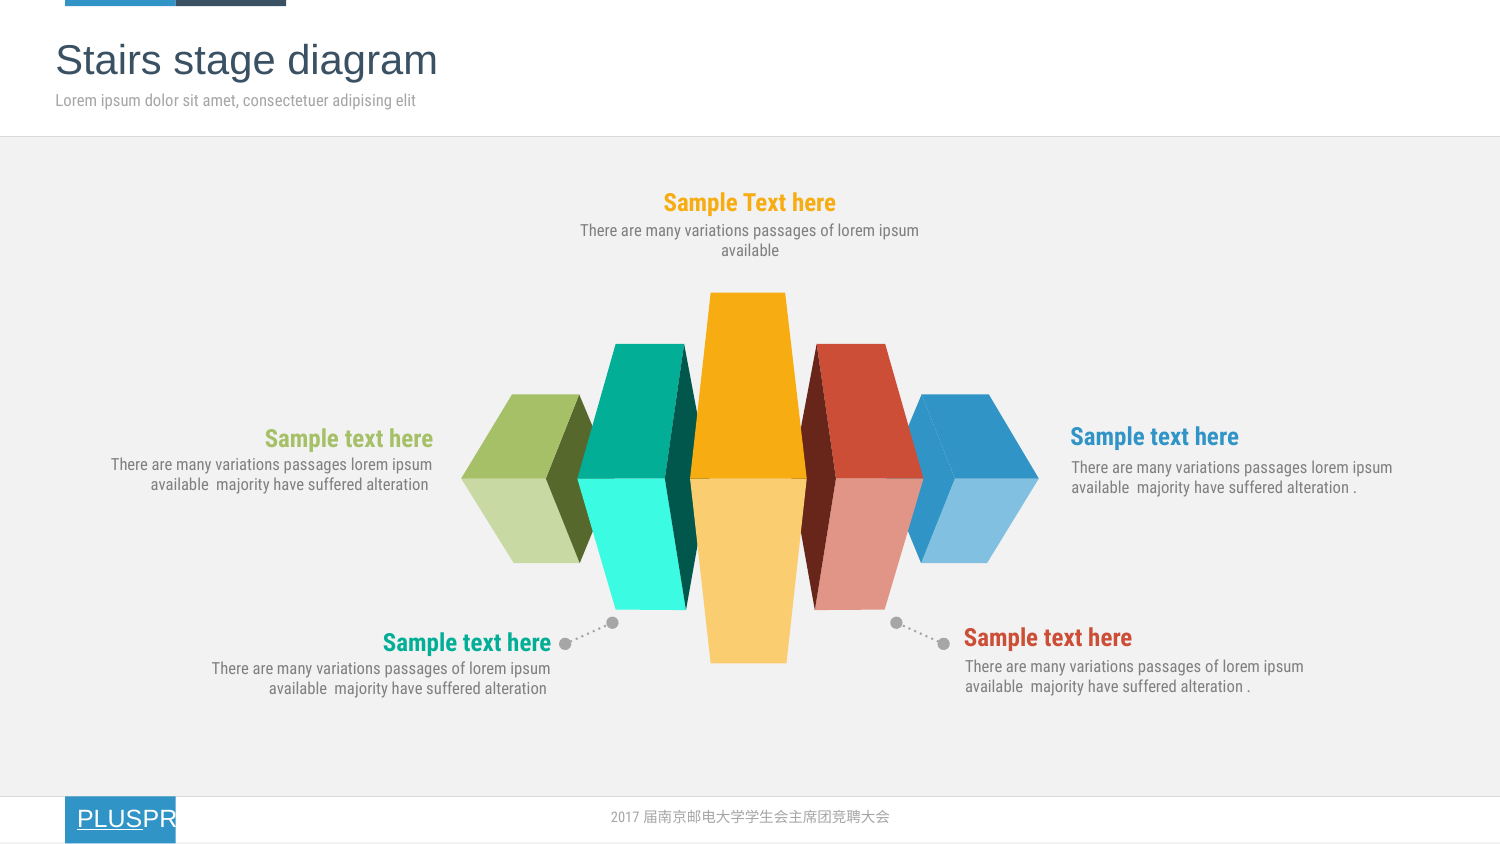

# Stairs stage diagram
Lorem ipsum dolor sit amet, consectetuer adipising elit
Sample Text here
There are many variations passages of lorem ipsum available

Sample text here
There are many variations passages lorem ipsum available  majority have suffered alteration .
Sample text here
There are many variations passages lorem ipsum available  majority have suffered alteration
Sample text here
There are many variations passages of lorem ipsum available  majority have suffered alteration .

Sample text here
There are many variations passages of lorem ipsum available  majority have suffered alteration